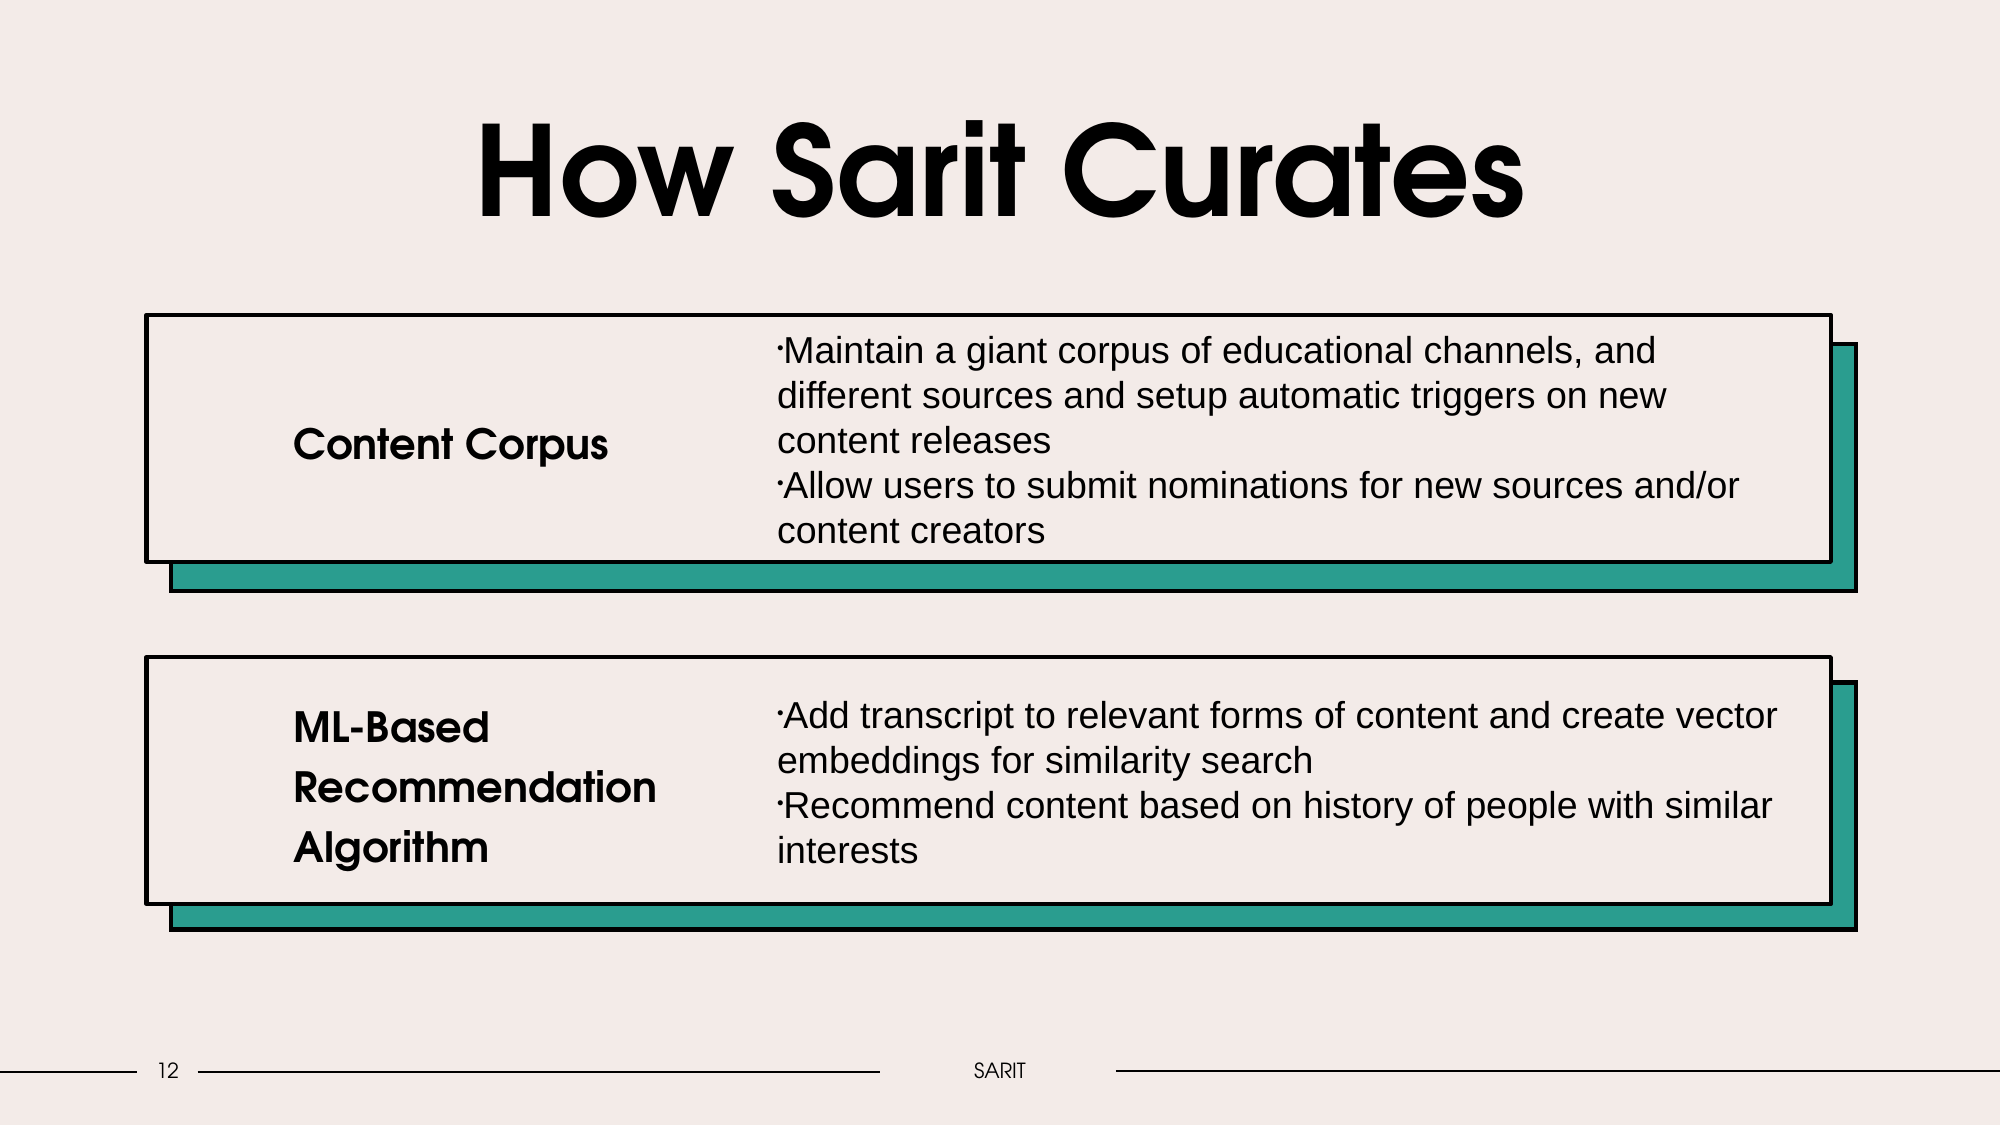

# How Sarit Curates
Content Corpus
Maintain a giant corpus of educational channels, and different sources and setup automatic triggers on new content releases
Allow users to submit nominations for new sources and/or content creators
ML-Based Recommendation Algorithm
Add transcript to relevant forms of content and create vector embeddings for similarity search
Recommend content based on history of people with similar interests
12
SARIT